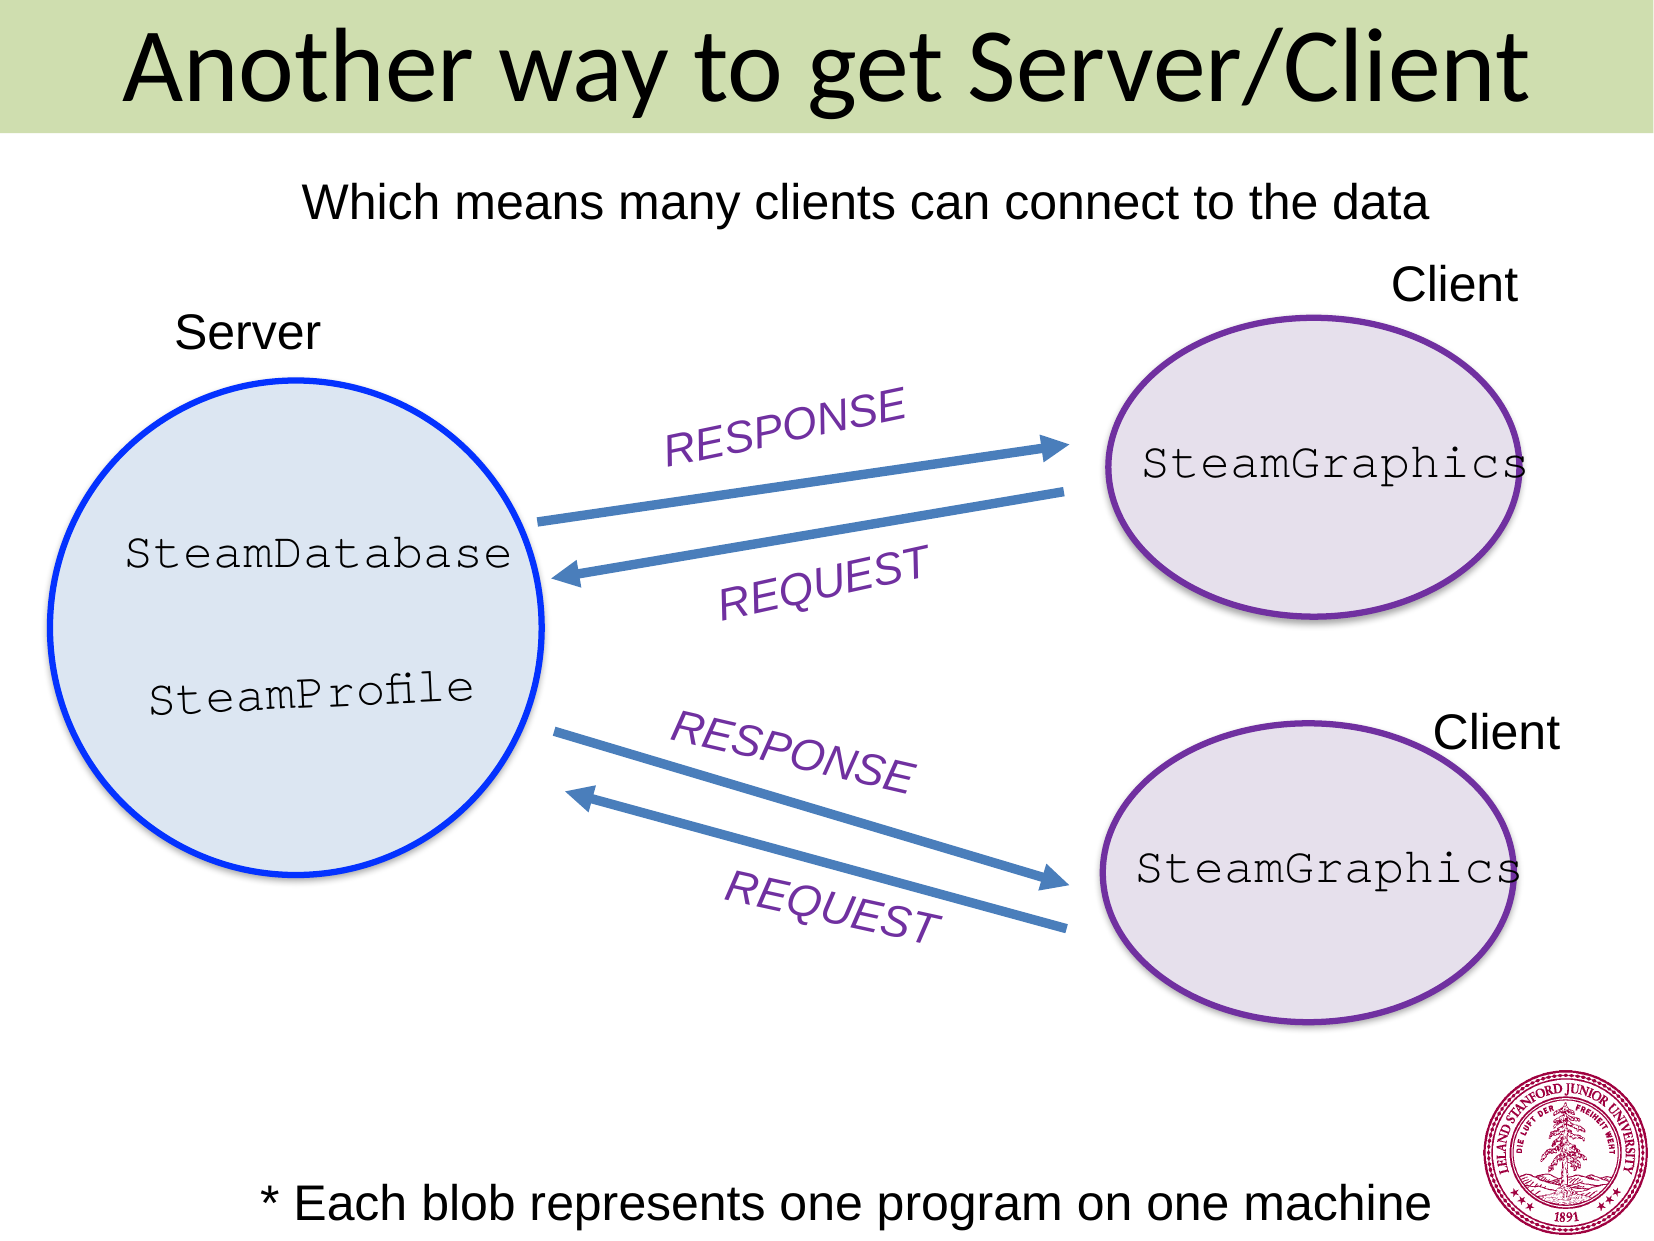

Another way to get Server/Client
Which means many clients can connect to the data
Client
Server

RESPONSE
SteamGraphics
SteamDatabase
REQUEST
SteamProfile
Client
RESPONSE

SteamGraphics
REQUEST
* Each blob represents one program on one machine